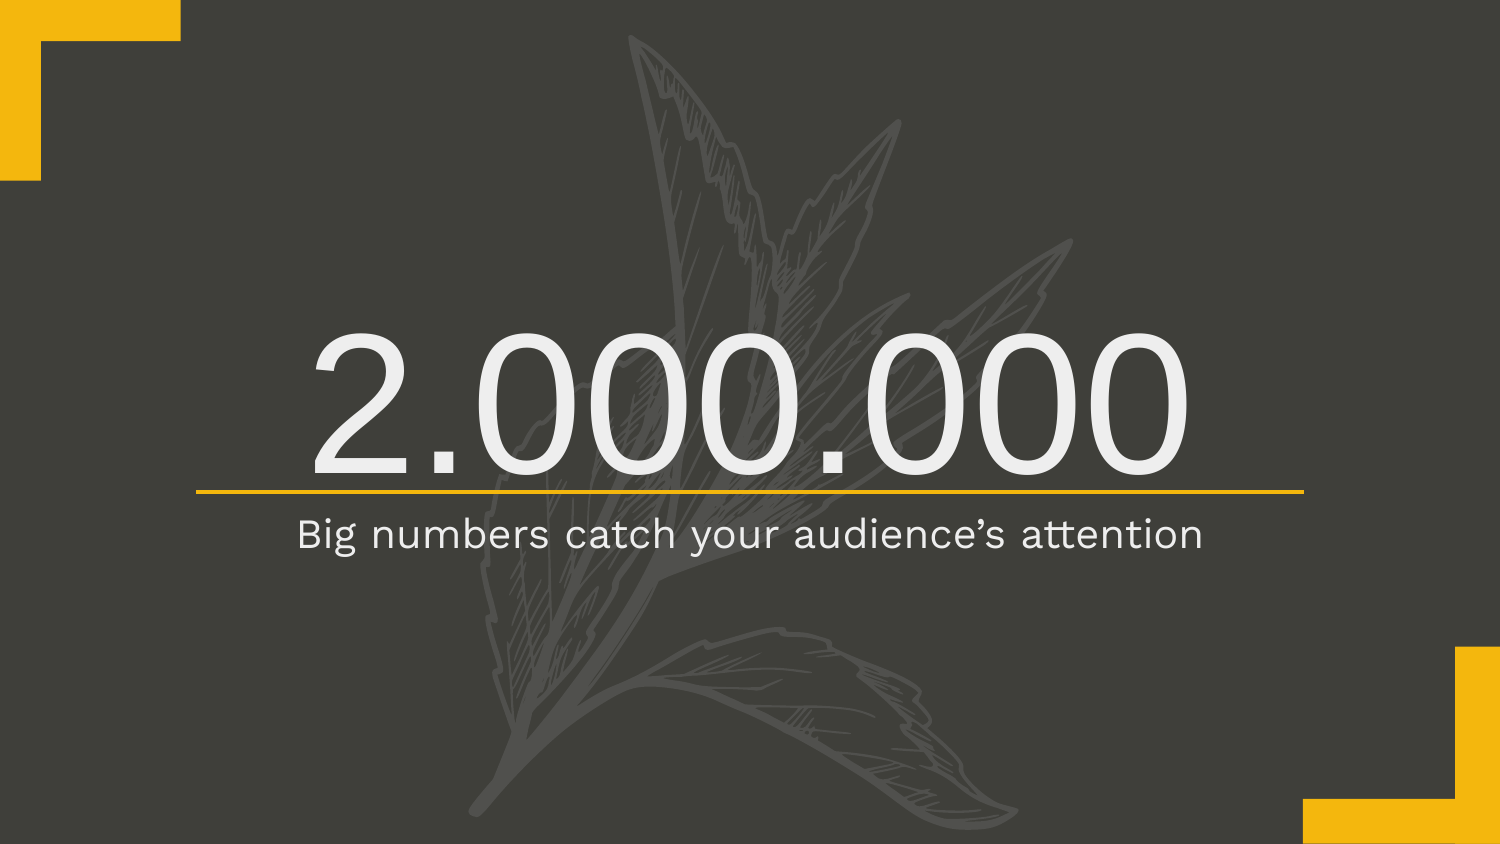

# 2.000.000
Big numbers catch your audience’s attention